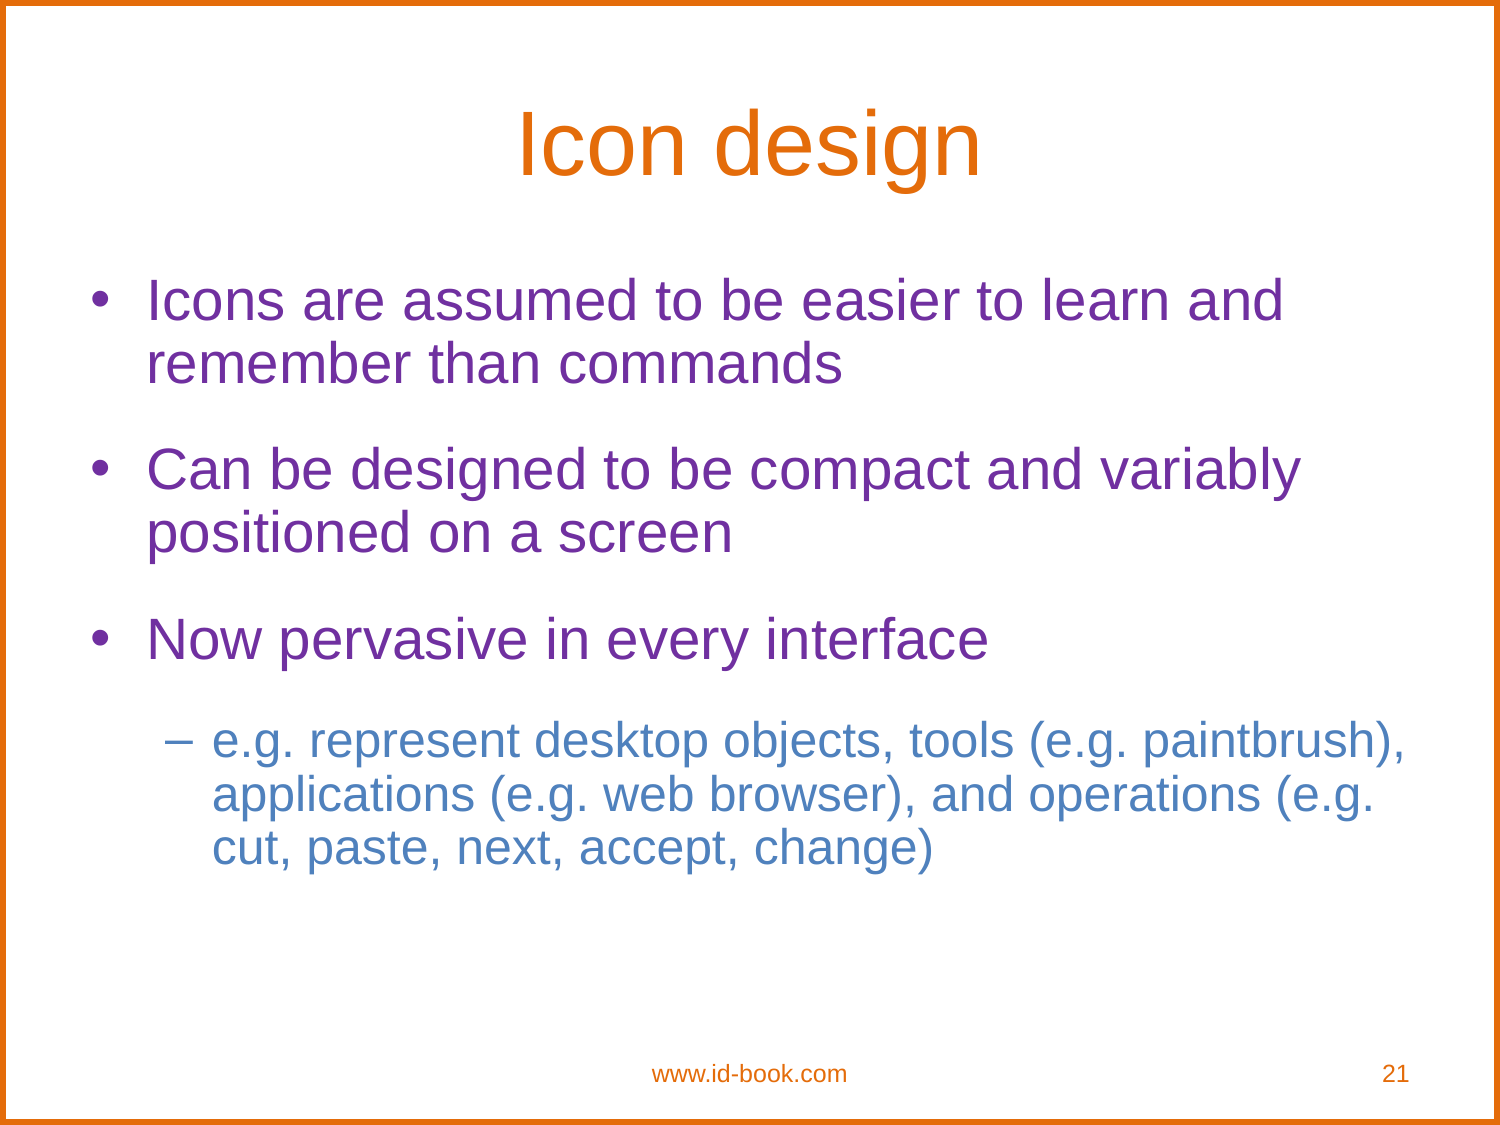

Icon design
Icons are assumed to be easier to learn and remember than commands

Can be designed to be compact and variably positioned on a screen

Now pervasive in every interface

e.g. represent desktop objects, tools (e.g. paintbrush), applications (e.g. web browser), and operations (e.g. cut, paste, next, accept, change)
www.id-book.com
21